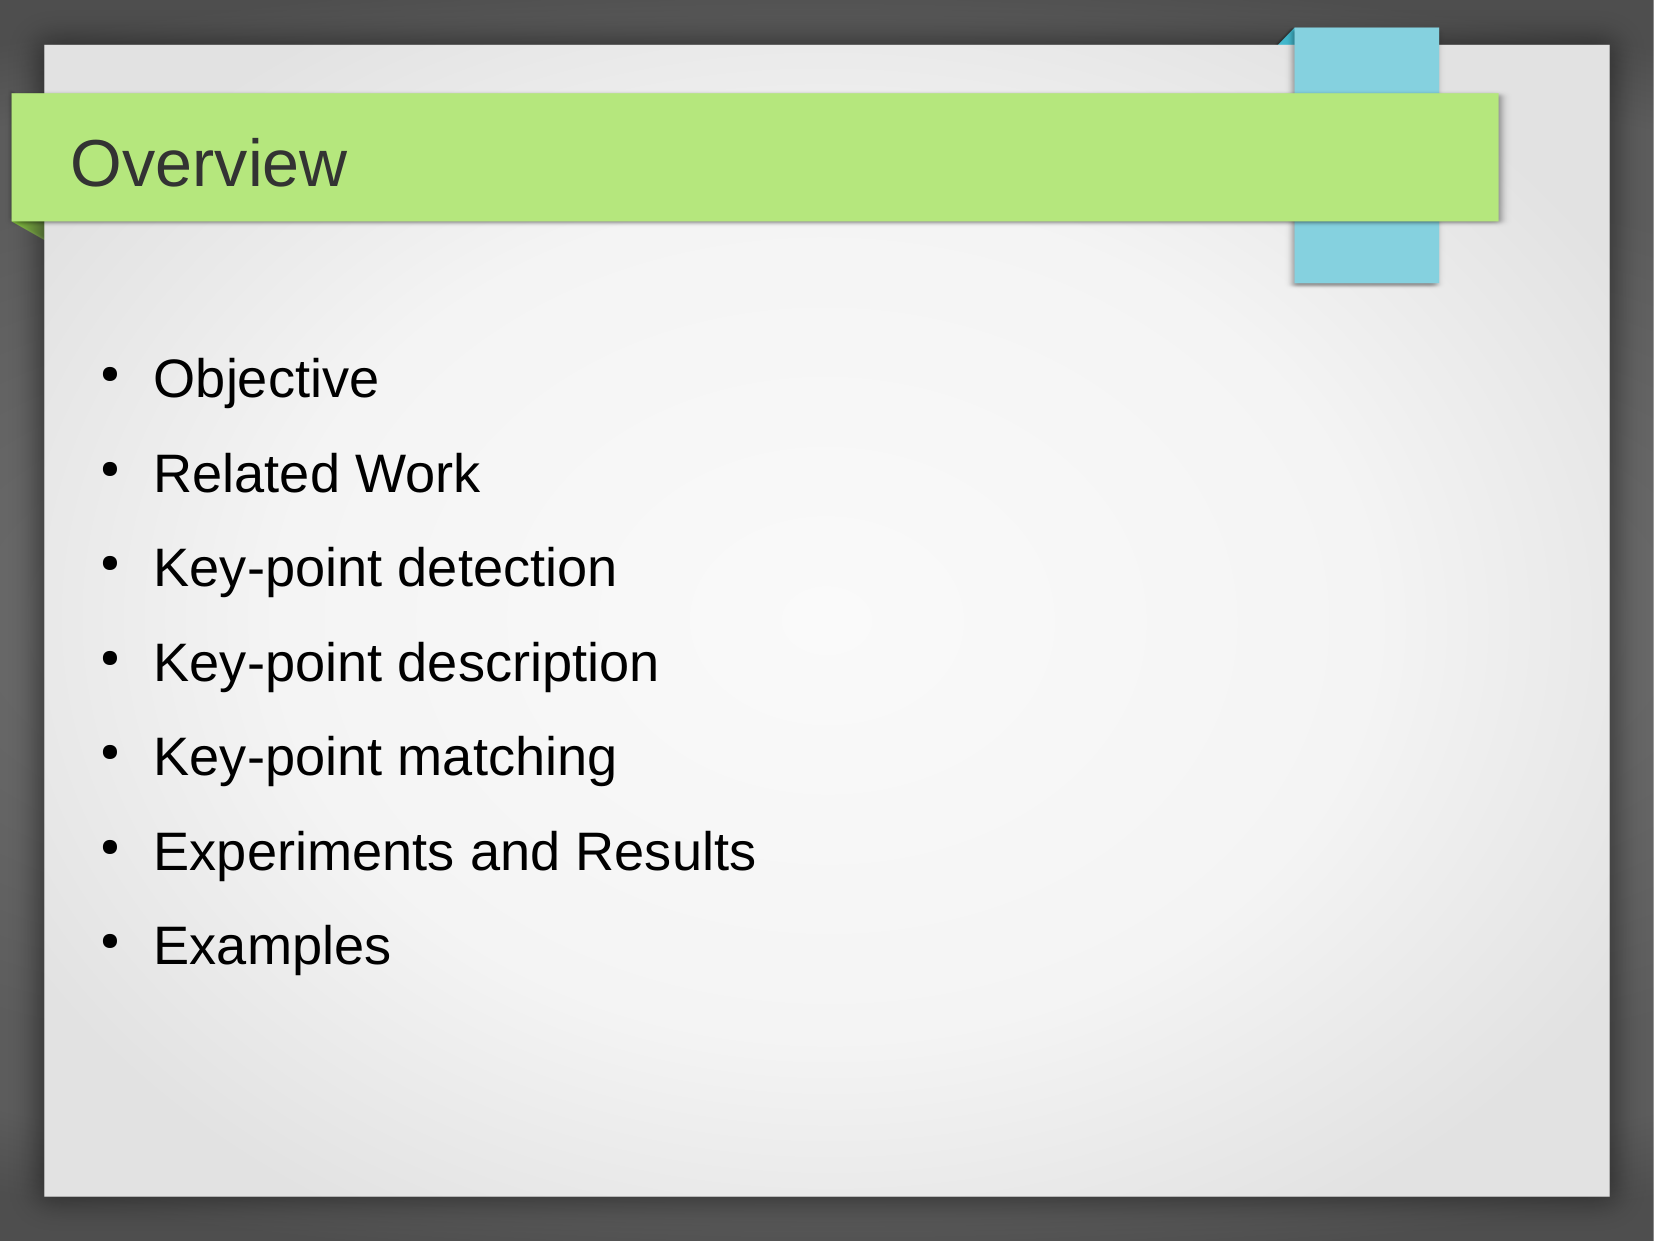

Overview
Objective
Related Work
Key-point detection
Key-point description
Key-point matching
Experiments and Results
Examples